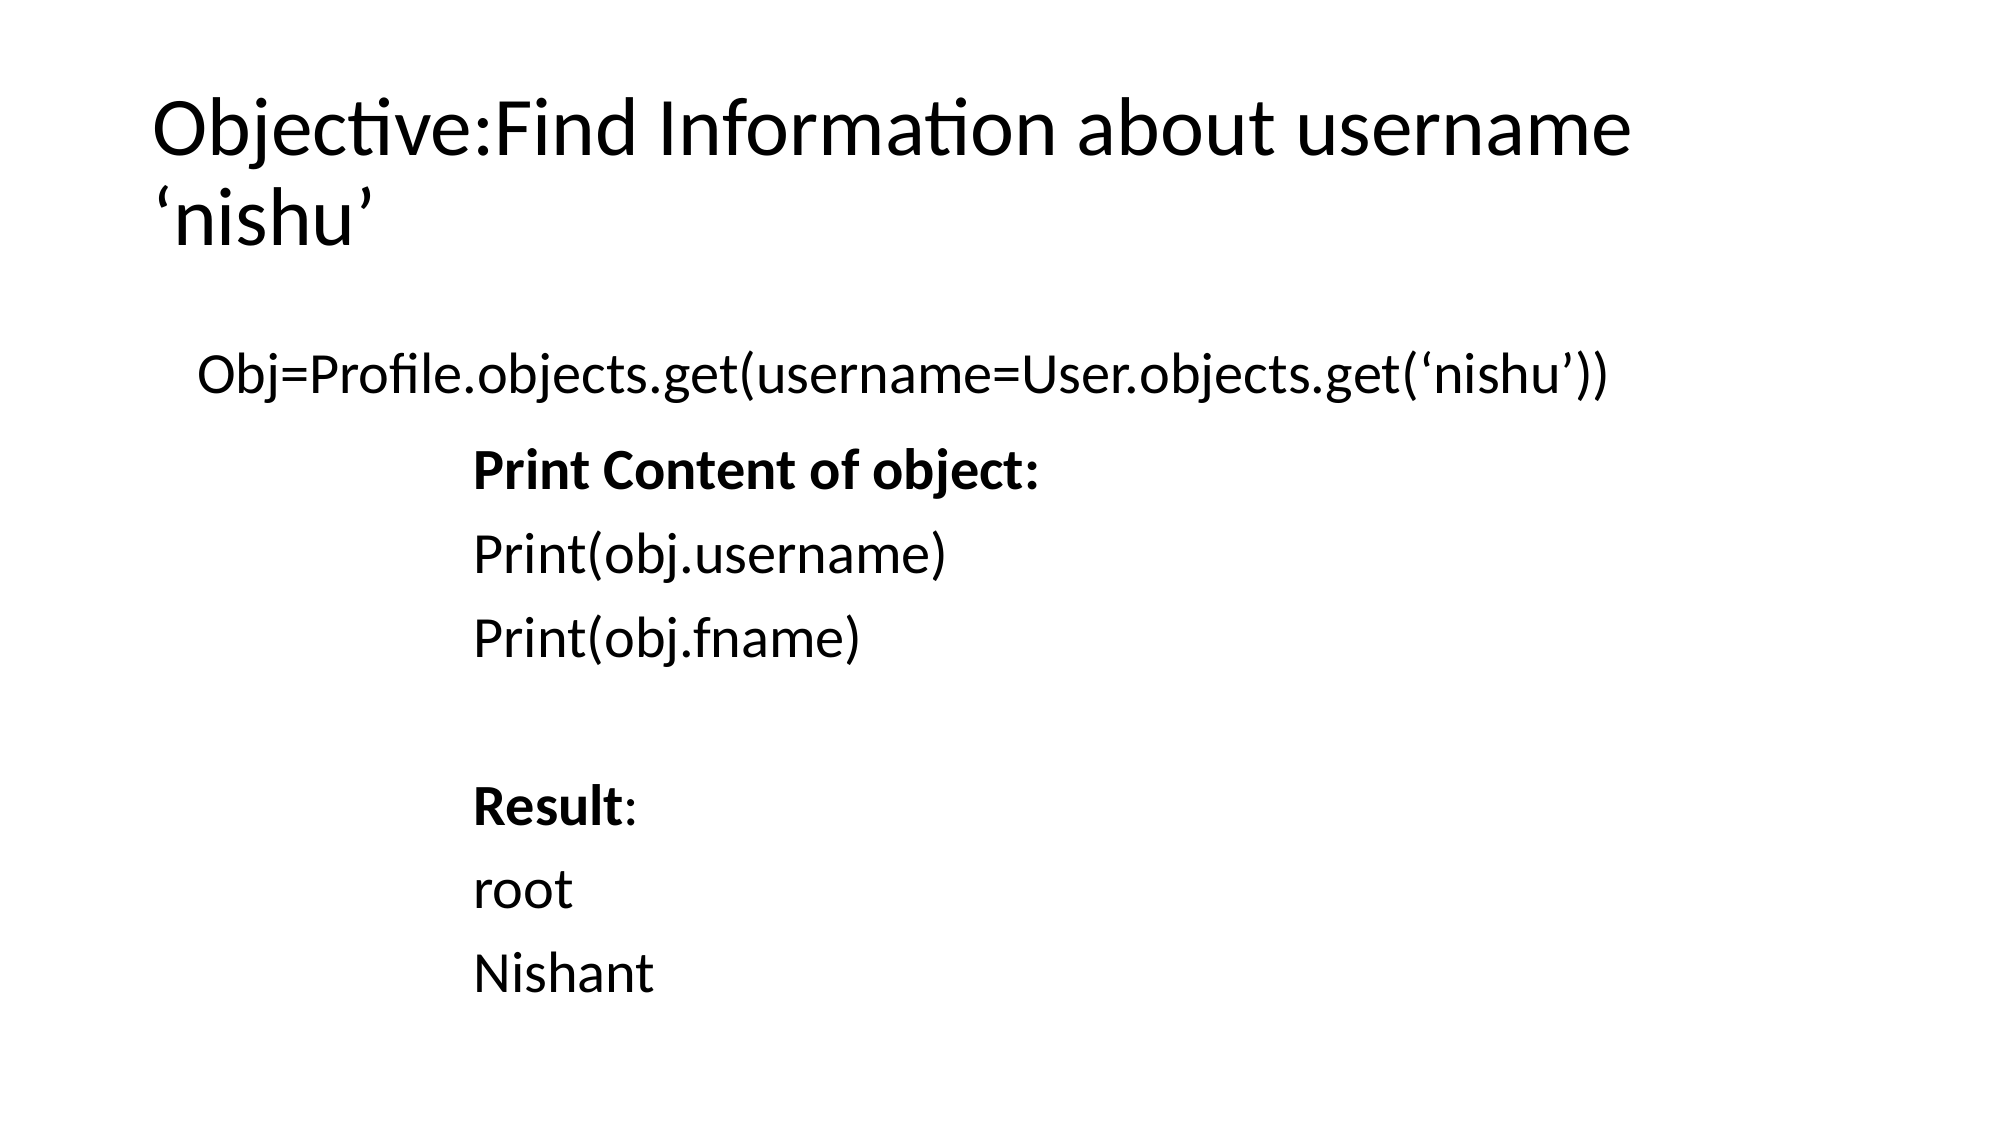

# Objective:Find Information about username ‘nishu’ Obj=Profile.objects.get(username=User.objects.get(‘nishu’))
Print Content of object:
Print(obj.username)
Print(obj.fname)

Result:
root
Nishant